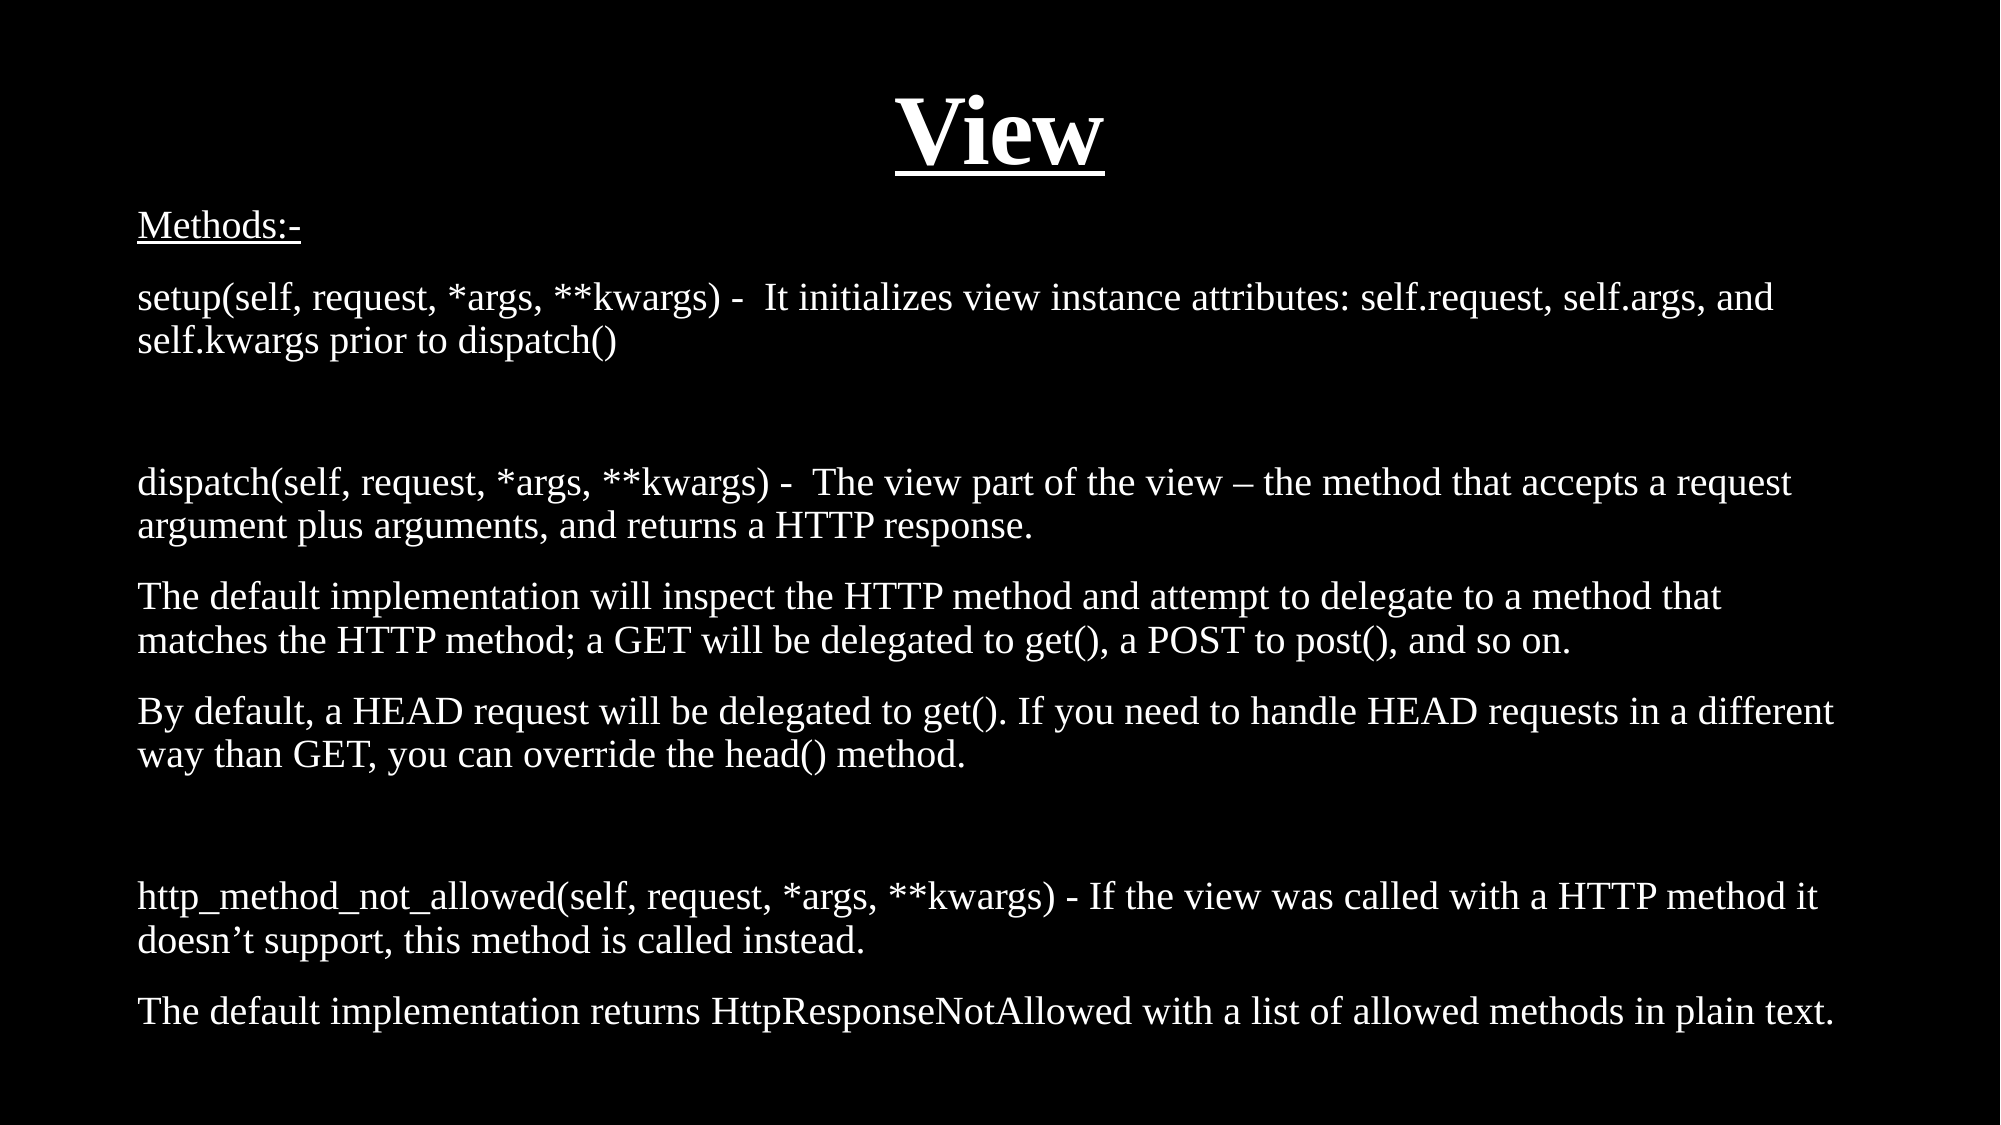

# View
Methods:-
setup(self, request, *args, **kwargs) -  It initializes view instance attributes: self.request, self.args, and self.kwargs prior to dispatch()

dispatch(self, request, *args, **kwargs) -  The view part of the view – the method that accepts a request argument plus arguments, and returns a HTTP response.
The default implementation will inspect the HTTP method and attempt to delegate to a method that matches the HTTP method; a GET will be delegated to get(), a POST to post(), and so on.
By default, a HEAD request will be delegated to get(). If you need to handle HEAD requests in a different way than GET, you can override the head() method.

http_method_not_allowed(self, request, *args, **kwargs) - If the view was called with a HTTP method it doesn’t support, this method is called instead.
The default implementation returns HttpResponseNotAllowed with a list of allowed methods in plain text.